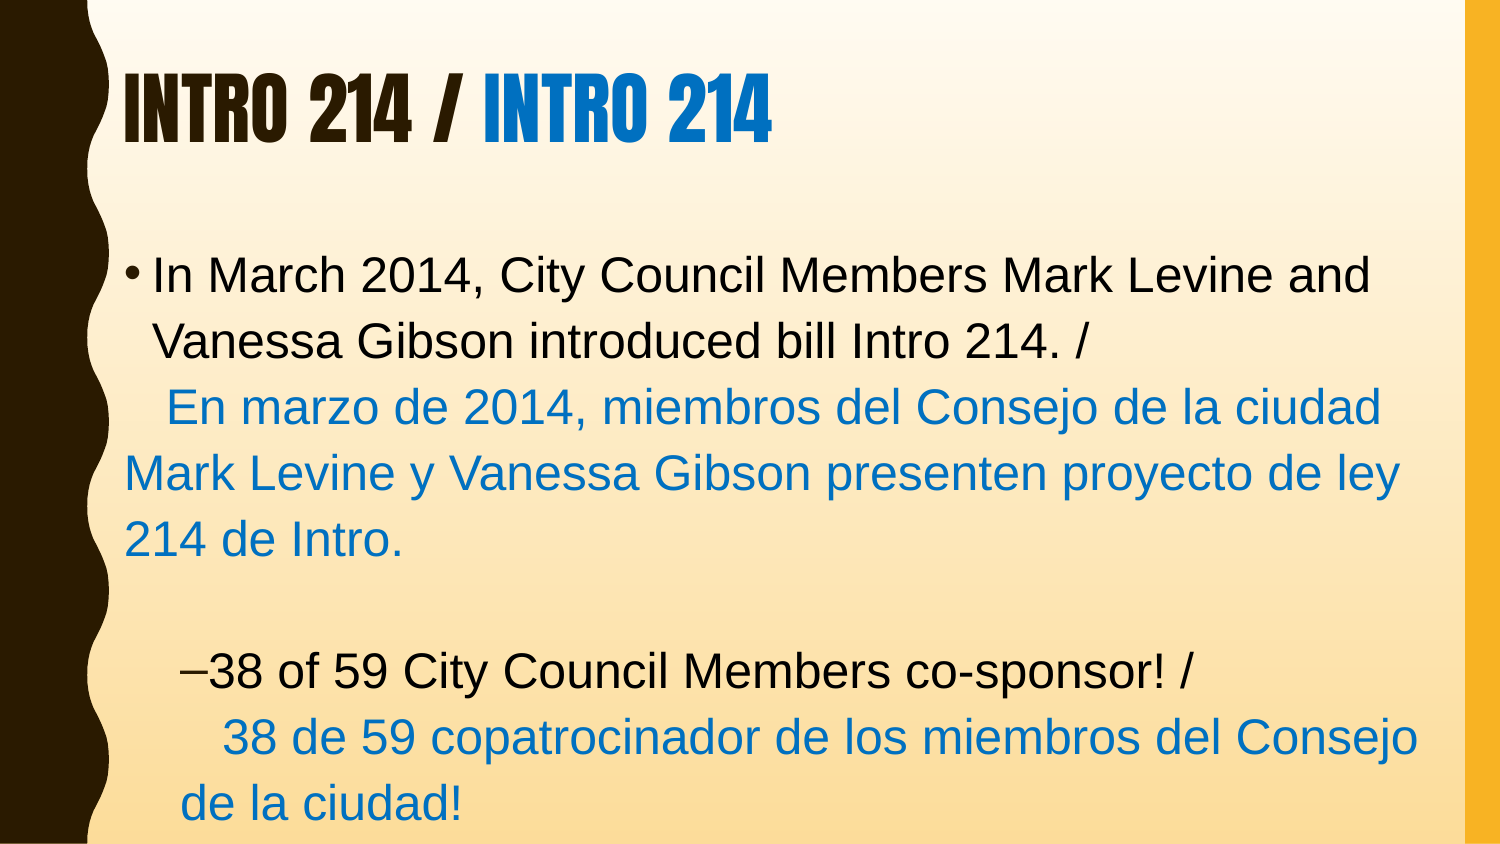

# INTRO 214 / INTRO 214

In March 2014, City Council Members Mark Levine and Vanessa Gibson introduced bill Intro 214. /
   En marzo de 2014, miembros del Consejo de la ciudad Mark Levine y Vanessa Gibson presenten proyecto de ley 214 de Intro.

38 of 59 City Council Members co-sponsor! /
   38 de 59 copatrocinador de los miembros del Consejo de la ciudad!